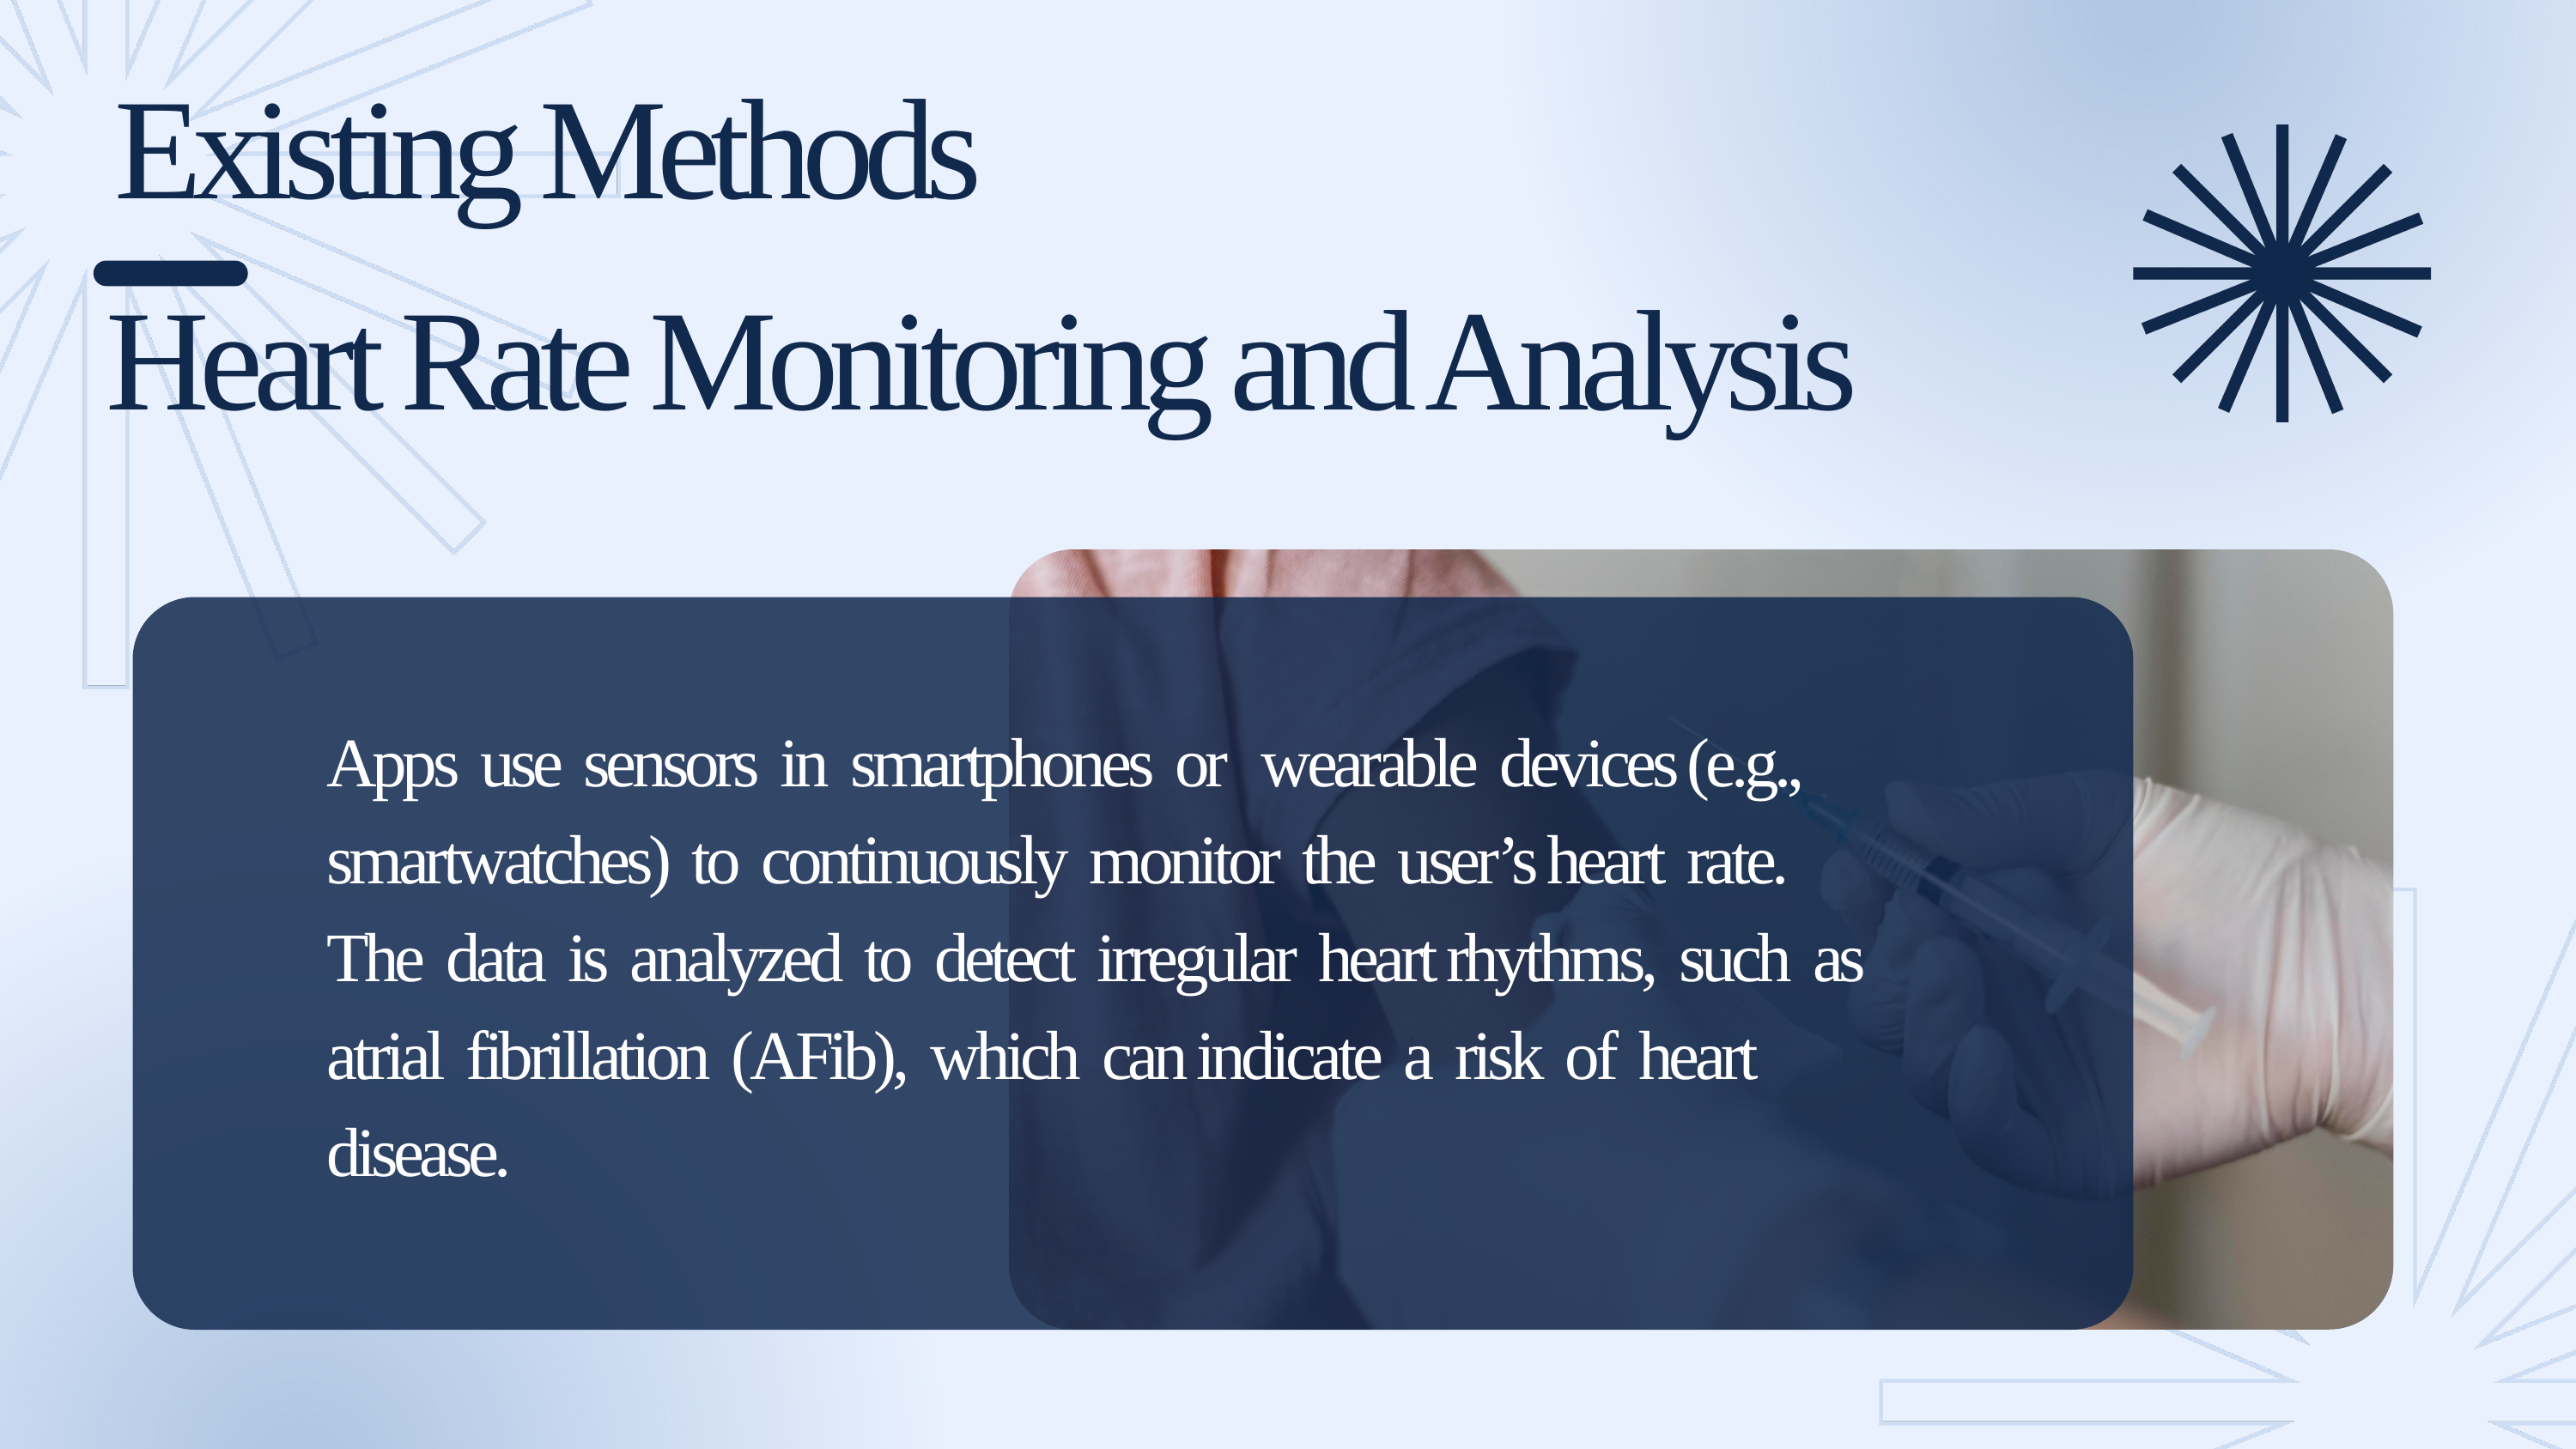

Existing Methods

Heart Rate Monitoring and Analysis

Apps  use  sensors  in  smartphones  or   wearable  devices (e.g., smartwatches)  to  continuously  monitor  the  user’s heart  rate.  The  data  is  analyzed  to  detect  irregular  heart rhythms,  such  as  atrial  fibrillation  (AFib),  which  can indicate  a  risk  of  heart  disease.